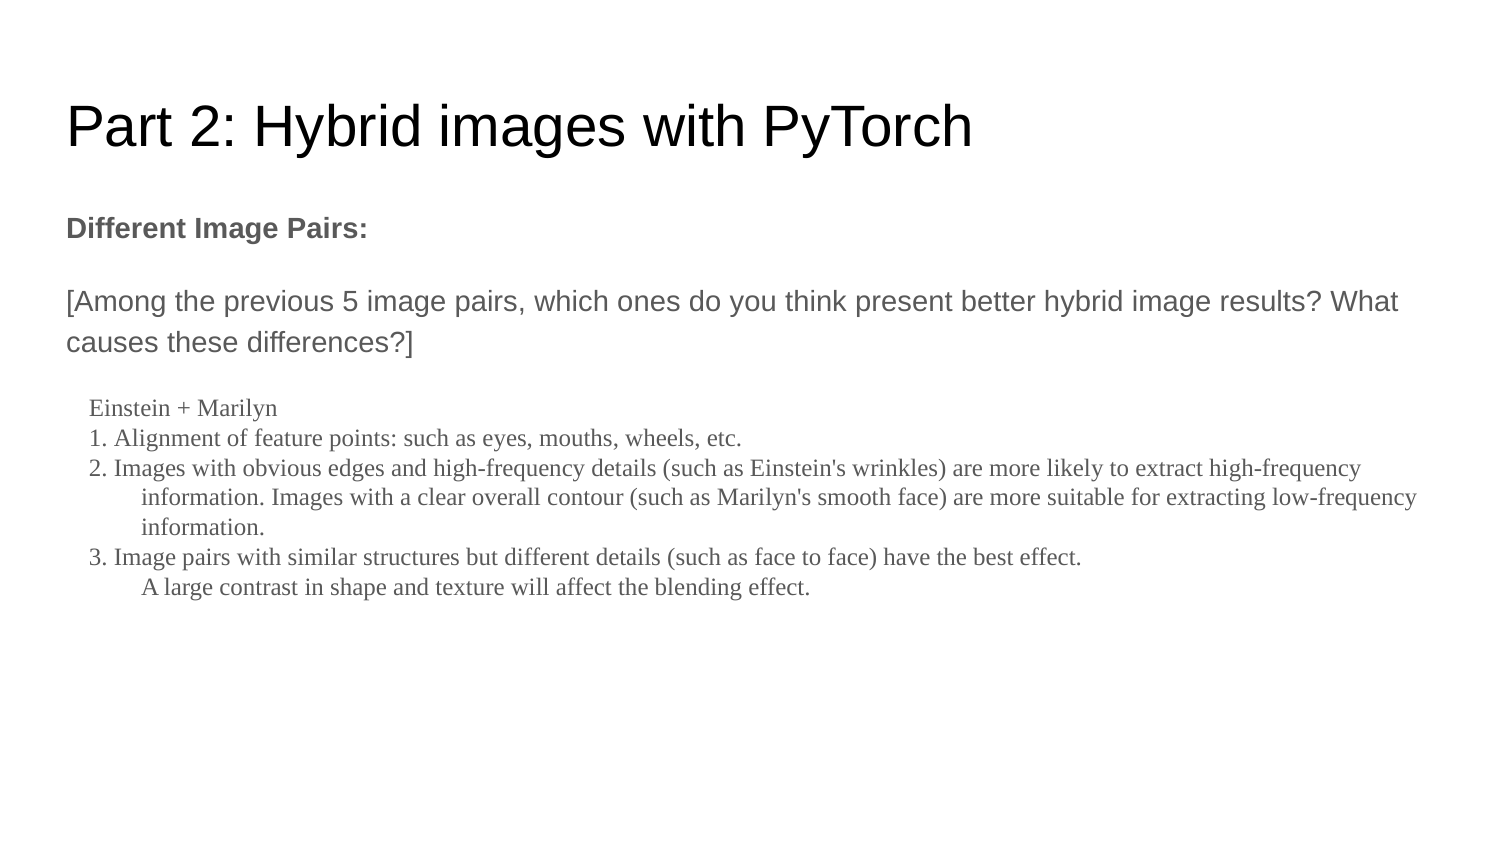

# Part 2: Hybrid images with PyTorch
Different Image Pairs:
[Among the previous 5 image pairs, which ones do you think present better hybrid image results? What causes these differences?]
Einstein + Marilyn
1. Alignment of feature points: such as eyes, mouths, wheels, etc.
2. Images with obvious edges and high-frequency details (such as Einstein's wrinkles) are more likely to extract high-frequency information. Images with a clear overall contour (such as Marilyn's smooth face) are more suitable for extracting low-frequency information.
3. Image pairs with similar structures but different details (such as face to face) have the best effect.
	A large contrast in shape and texture will affect the blending effect.